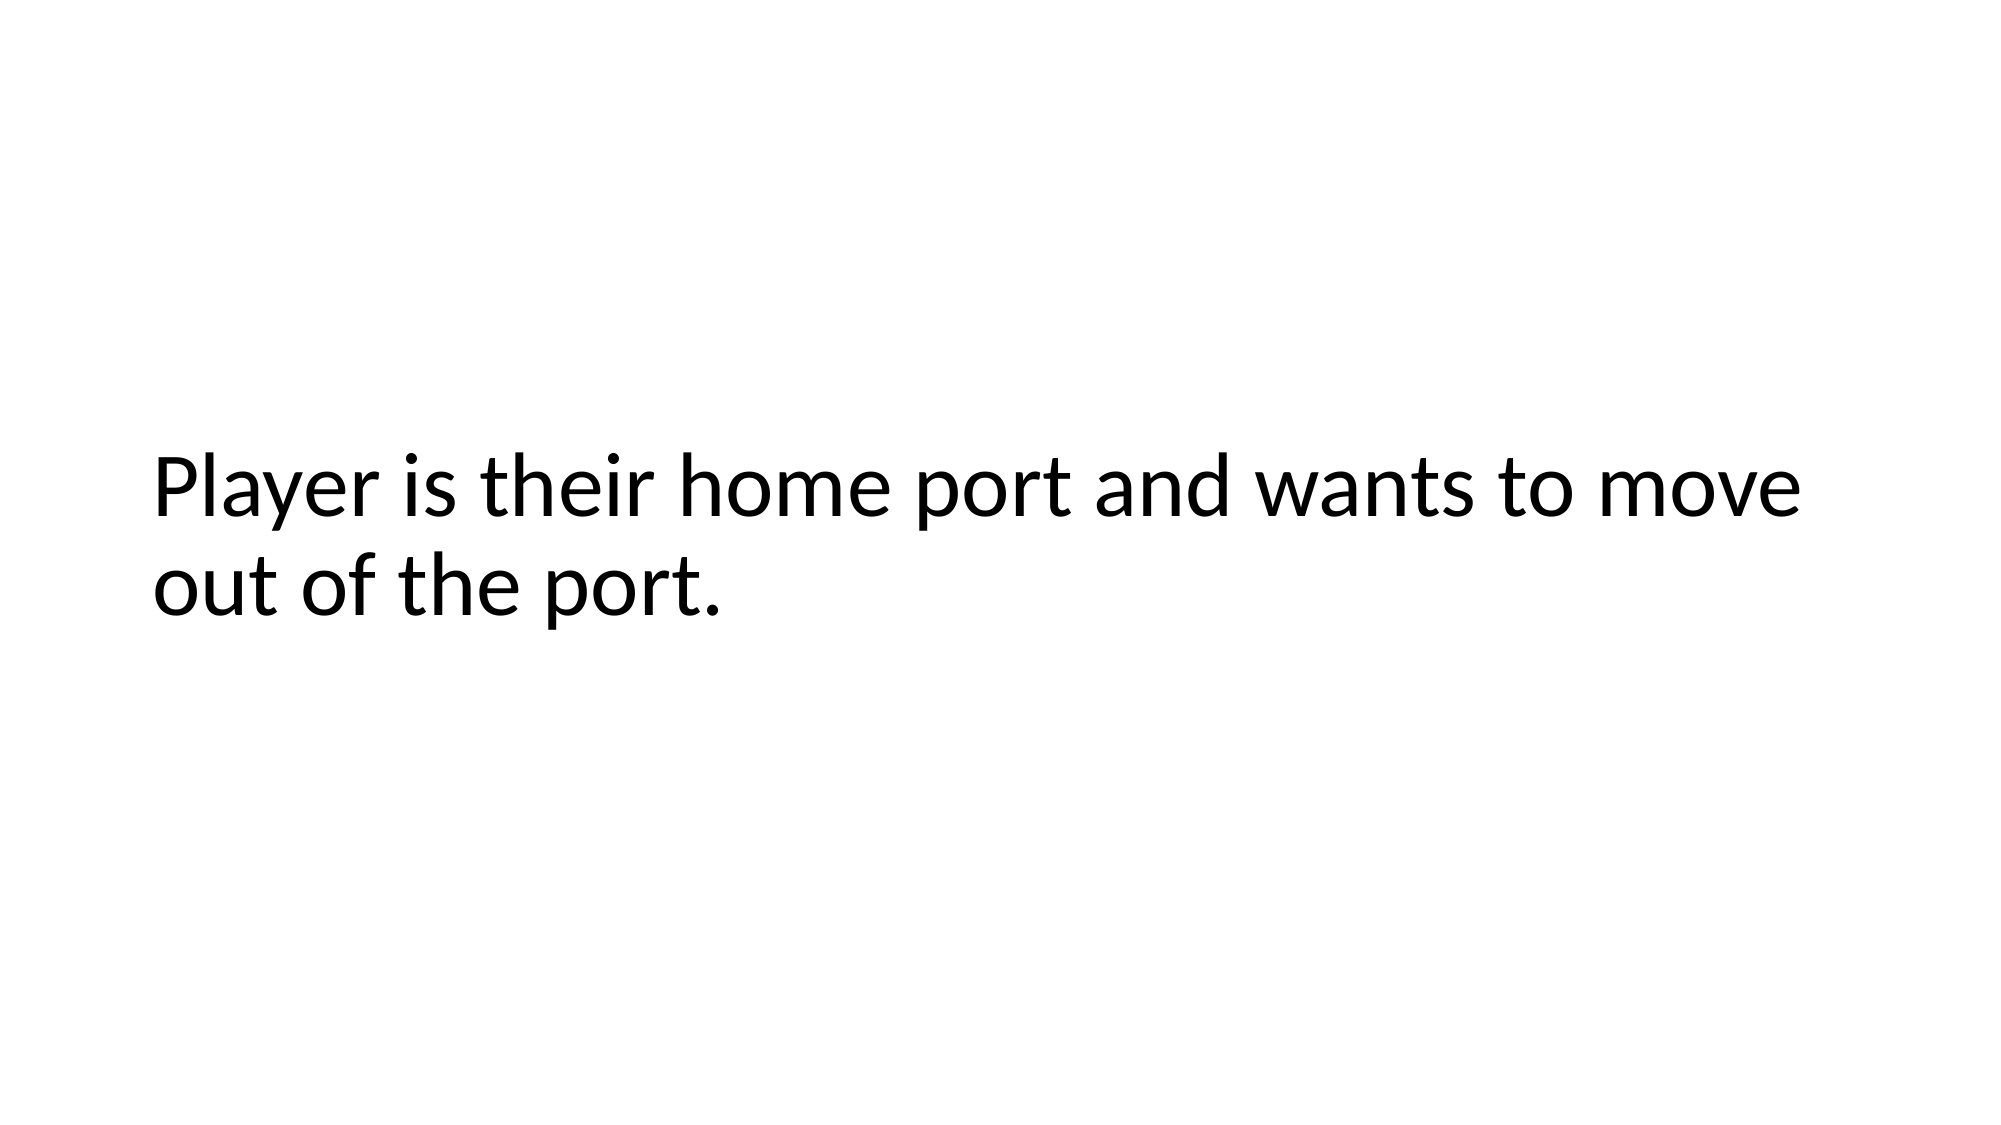

# Player is their home port and wants to move out of the port.